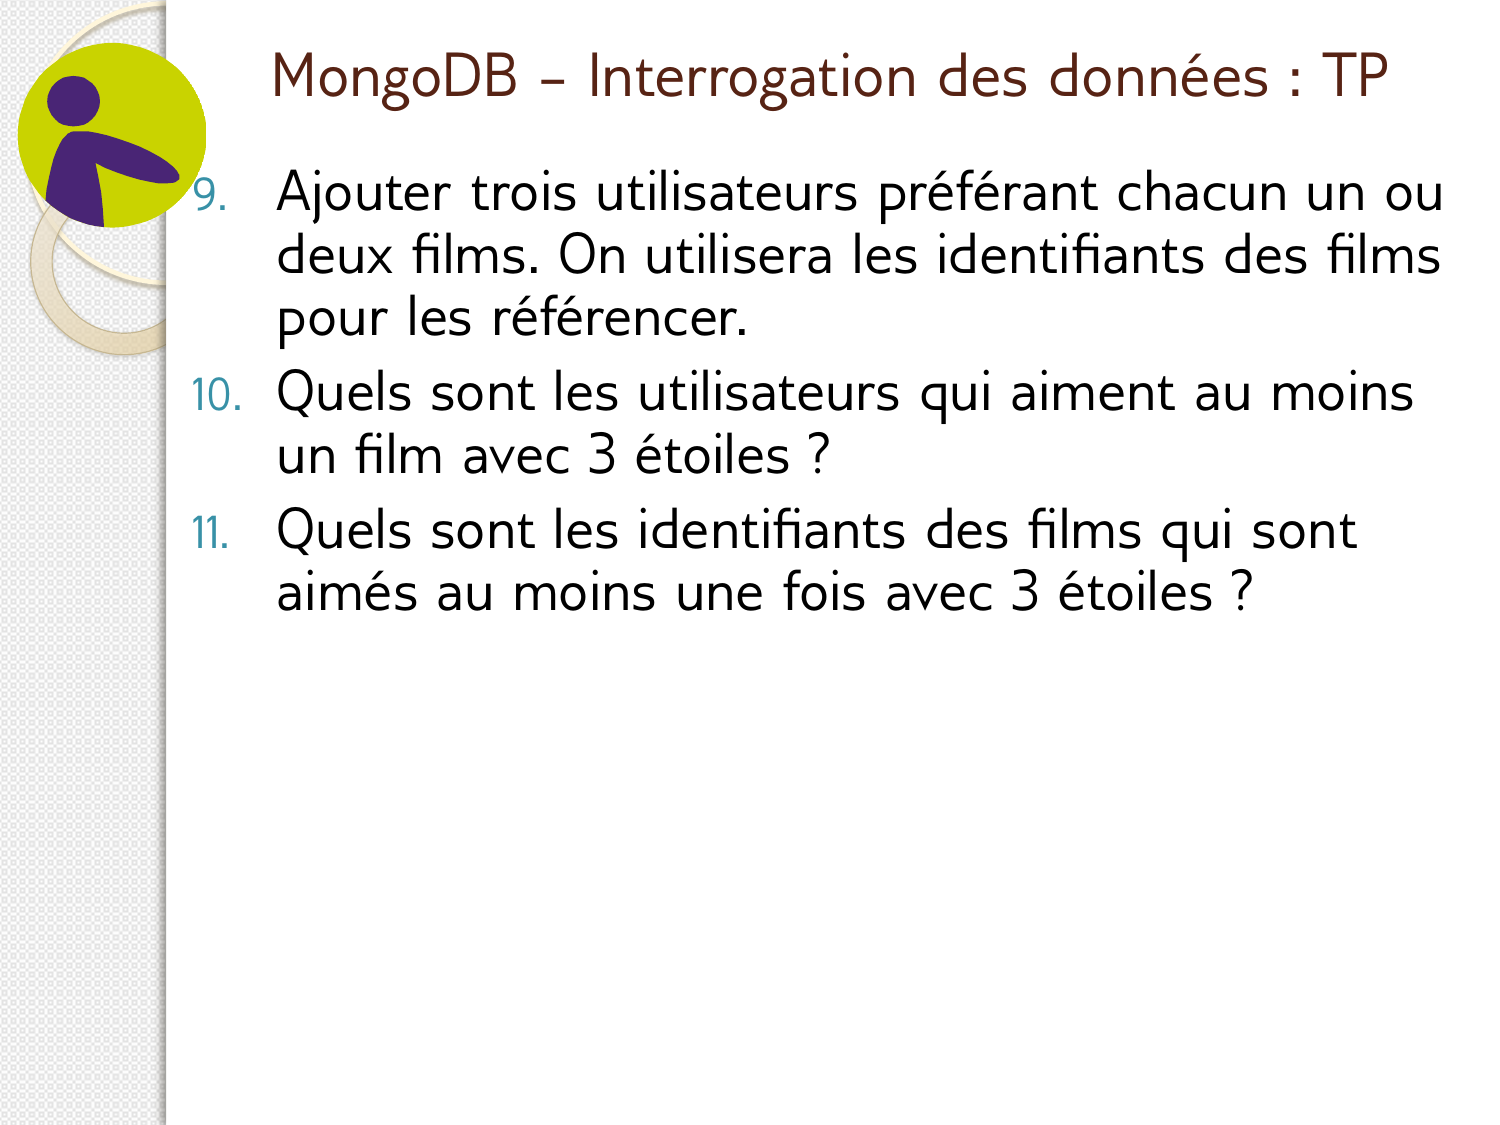

# MongoDB – Interrogation des données : TP
Ajouter trois utilisateurs préférant chacun un ou deux films. On utilisera les identifiants des films pour les référencer.
Quels sont les utilisateurs qui aiment au moins un film avec 3 étoiles ?
Quels sont les identifiants des films qui sont aimés au moins une fois avec 3 étoiles ?